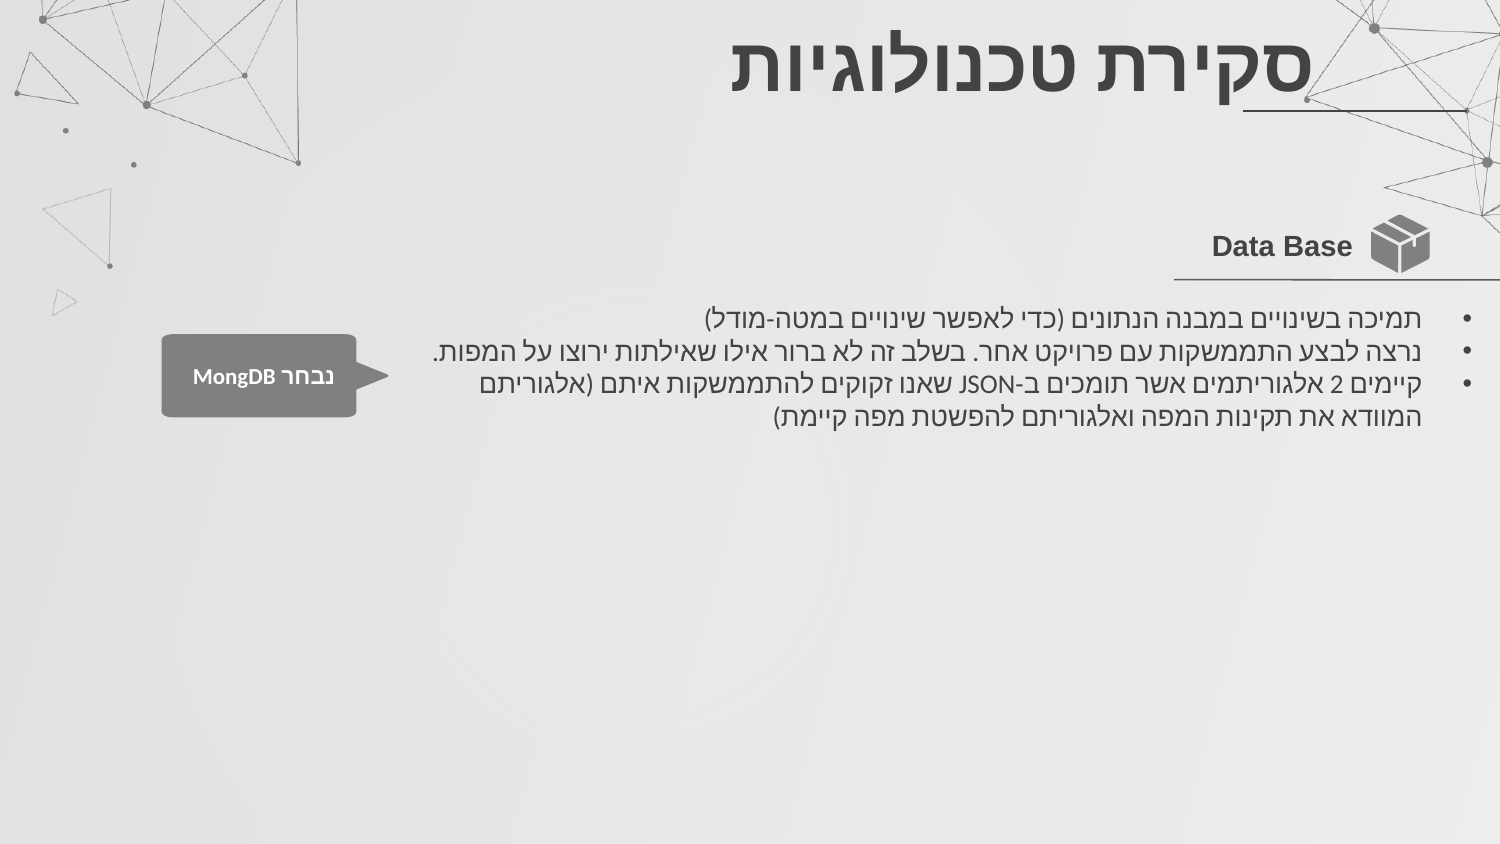

# סקירת טכנולוגיות

Data Base

תמיכה בשינויים במבנה הנתונים (כדי לאפשר שינויים במטה-מודל)
נרצה לבצע התממשקות עם פרויקט אחר. בשלב זה לא ברור אילו שאילתות ירוצו על המפות.
קיימים 2 אלגוריתמים אשר תומכים ב-JSON שאנו זקוקים להתממשקות איתם (אלגוריתם המוודא את תקינות המפה ואלגוריתם להפשטת מפה קיימת)
נבחר MongDB